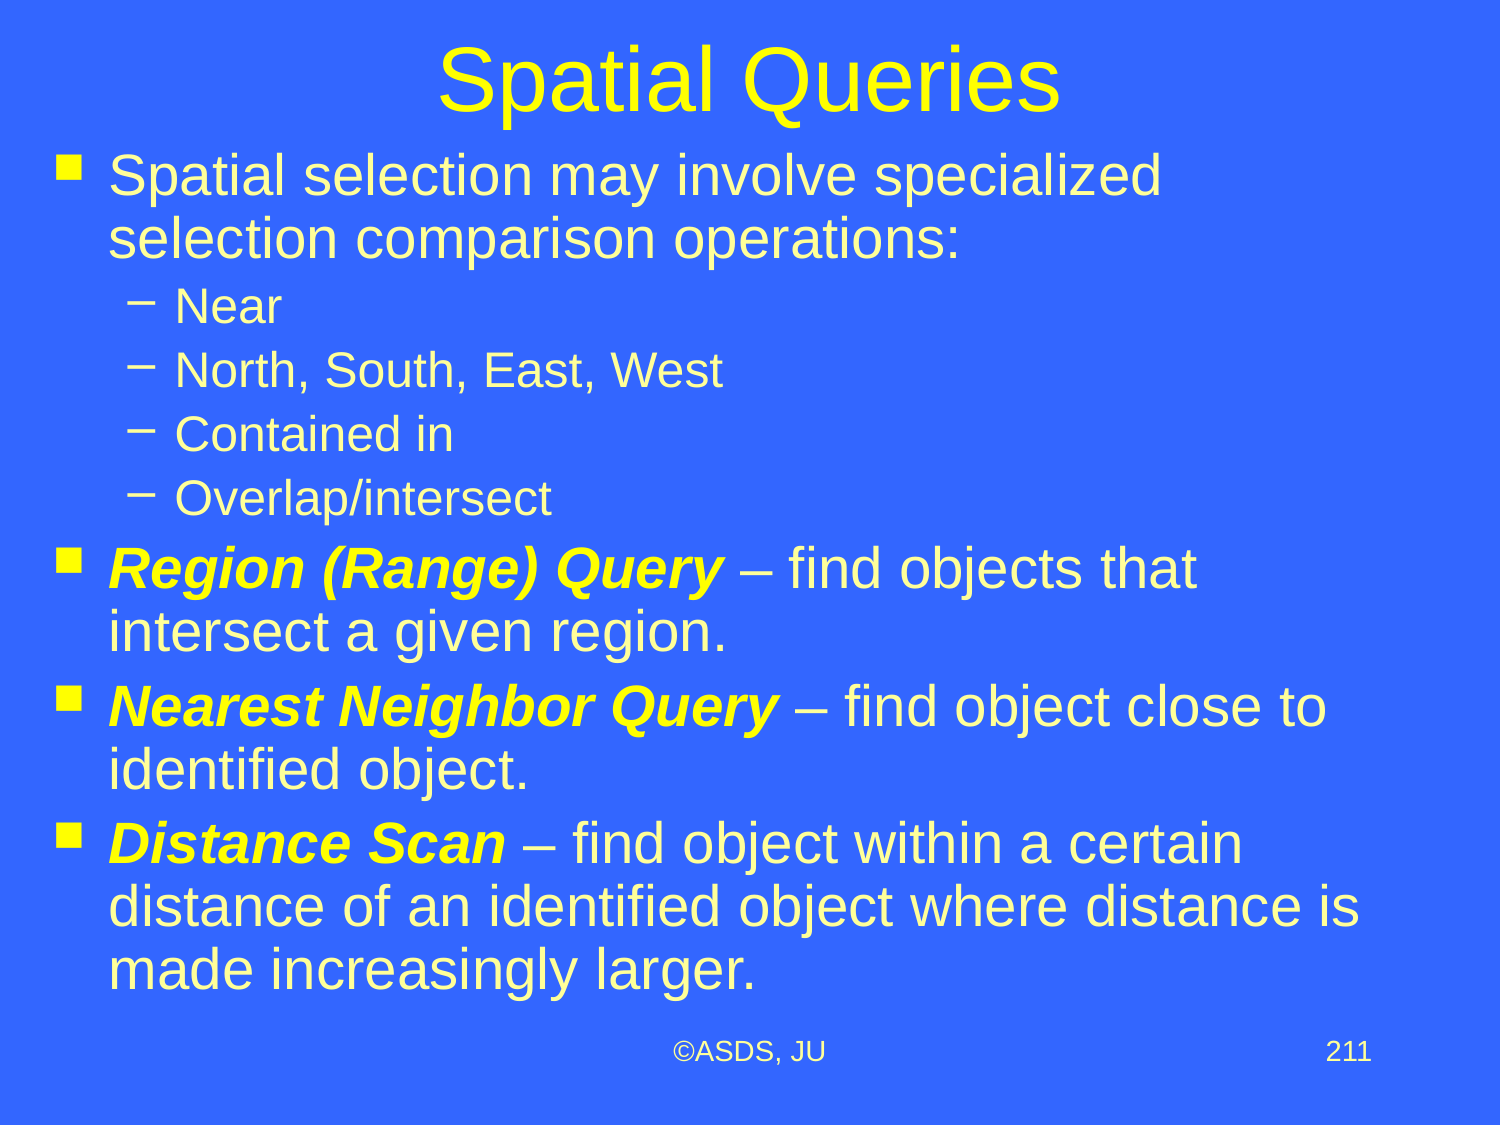

# Spatial Queries
Spatial selection may involve specialized selection comparison operations:
Near
North, South, East, West
Contained in
Overlap/intersect
Region (Range) Query – find objects that intersect a given region.
Nearest Neighbor Query – find object close to identified object.
Distance Scan – find object within a certain distance of an identified object where distance is made increasingly larger.

©ASDS, JU
211